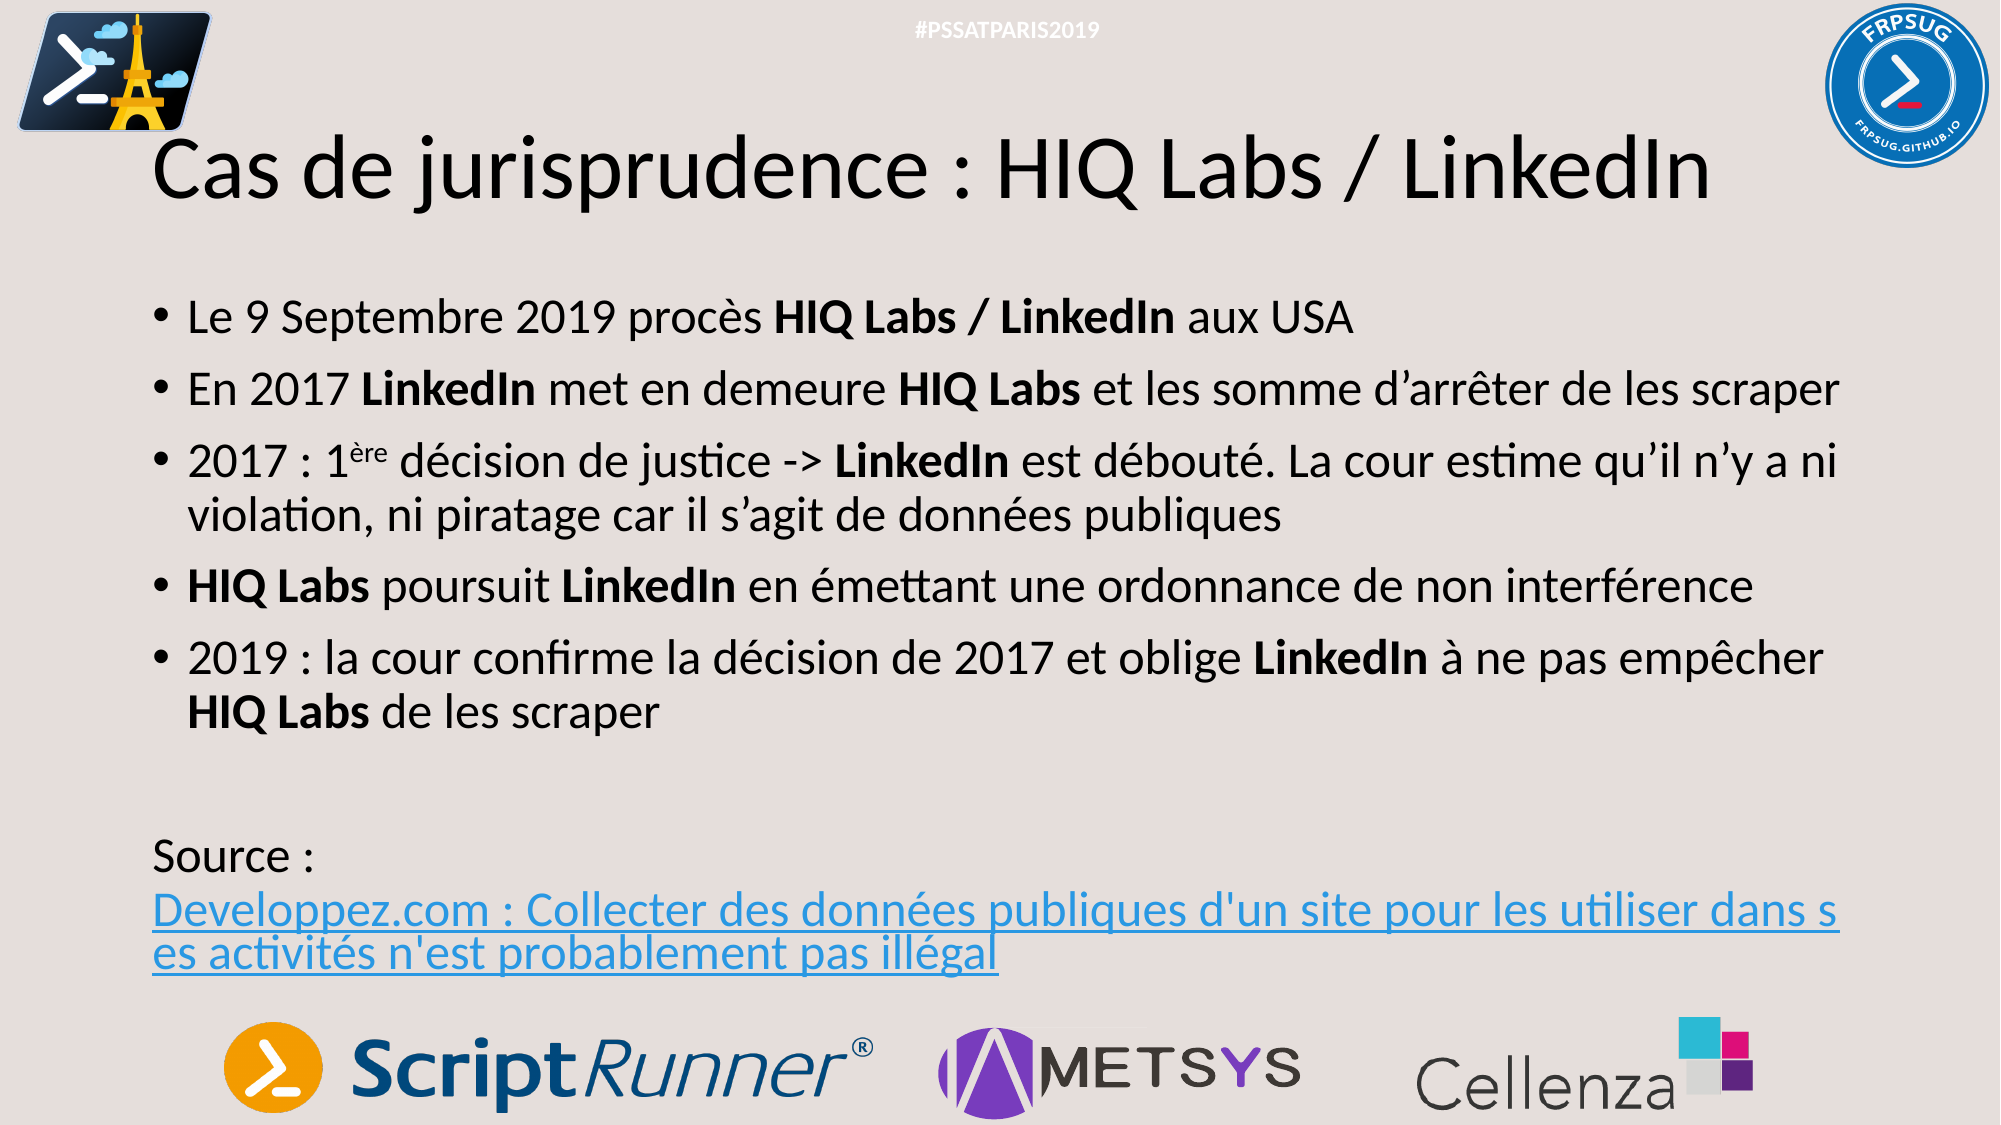

#PSSATPARIS2019
# Cas de jurisprudence : HIQ Labs / LinkedIn
Le 9 Septembre 2019 procès HIQ Labs / LinkedIn aux USA
En 2017 LinkedIn met en demeure HIQ Labs et les somme d’arrêter de les scraper
2017 : 1ère décision de justice -> LinkedIn est débouté. La cour estime qu’il n’y a ni violation, ni piratage car il s’agit de données publiques
HIQ Labs poursuit LinkedIn en émettant une ordonnance de non interférence
2019 : la cour confirme la décision de 2017 et oblige LinkedIn à ne pas empêcher HIQ Labs de les scraper

Source : Developpez.com : Collecter des données publiques d'un site pour les utiliser dans ses activités n'est probablement pas illégal